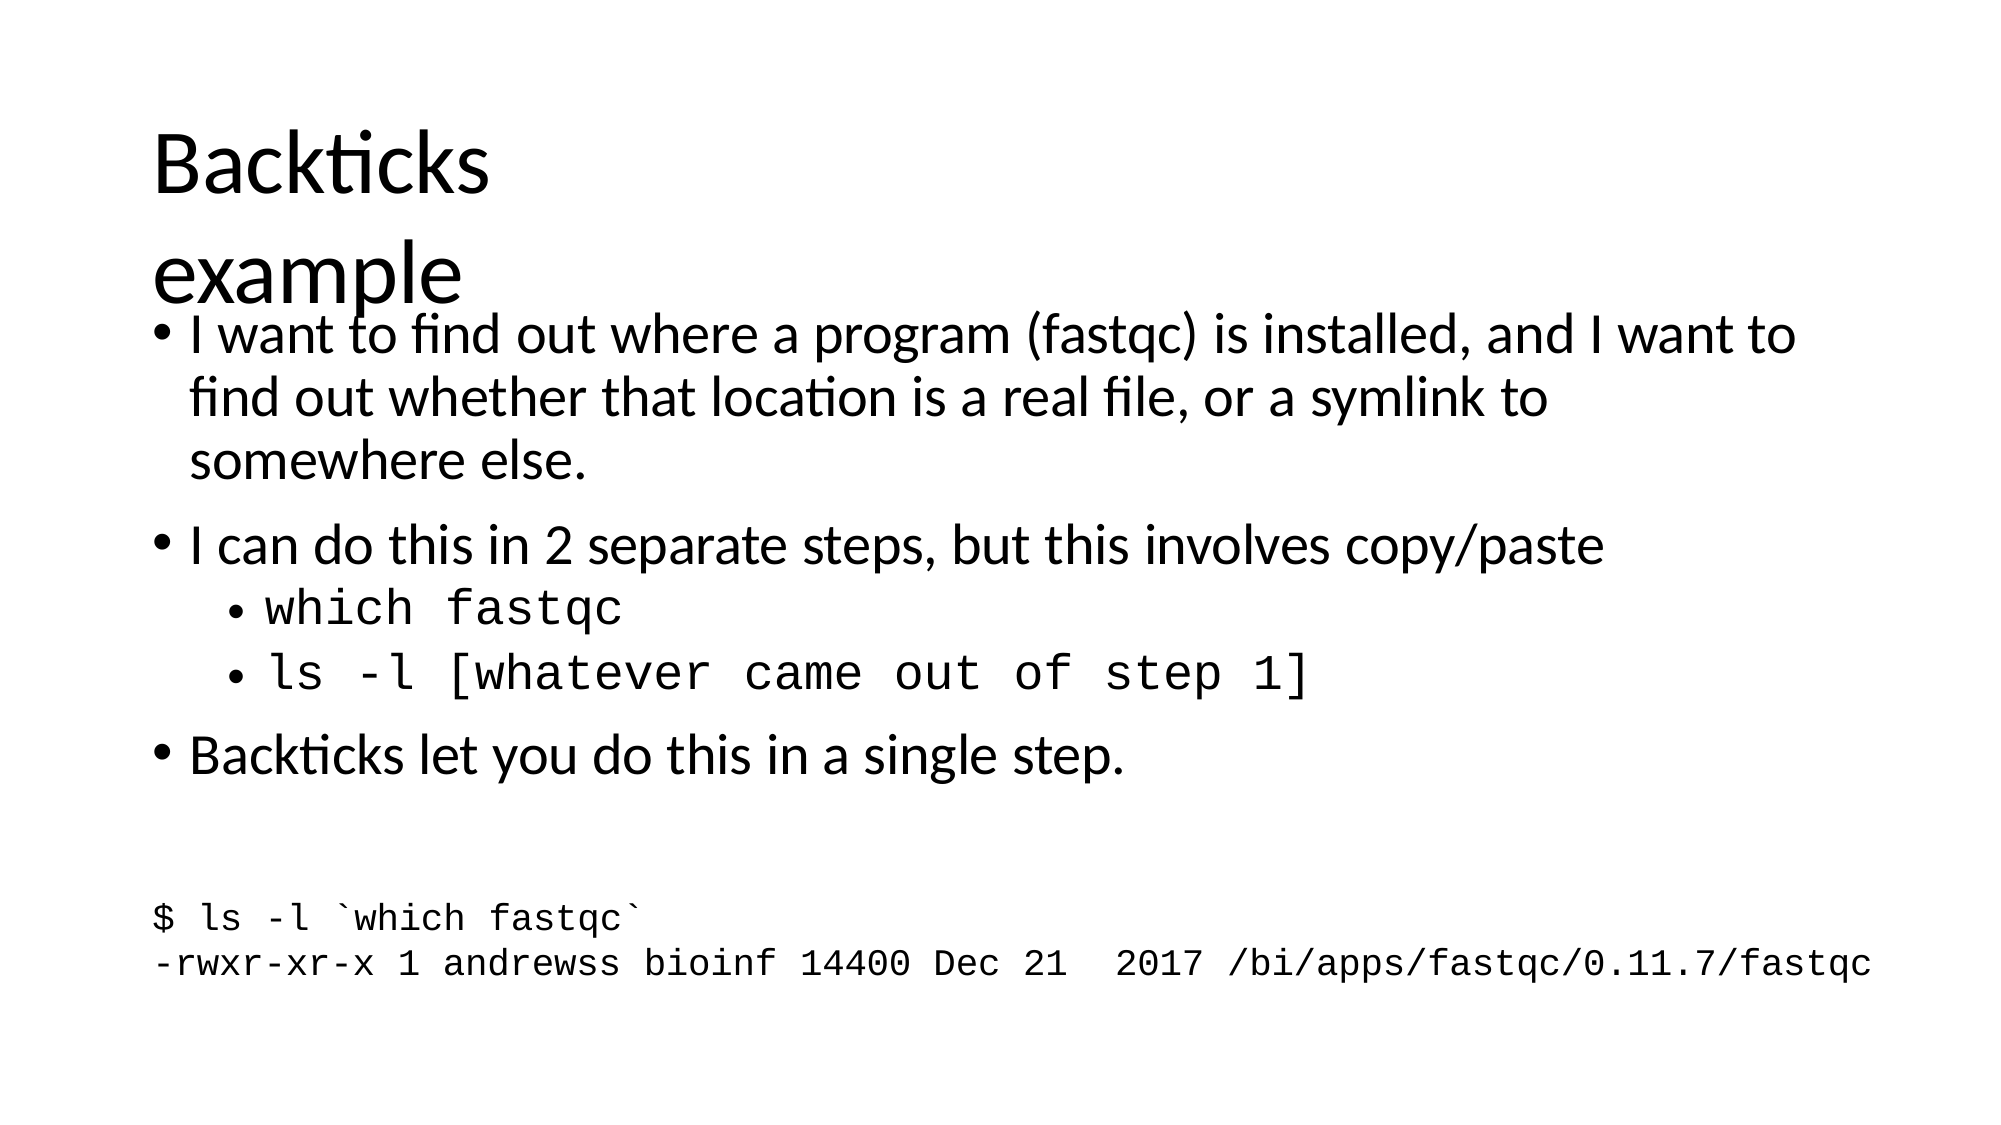

# Backticks example
I want to find out where a program (fastqc) is installed, and I want to  find out whether that location is a real file, or a symlink to  somewhere else.
I can do this in 2 separate steps, but this involves copy/paste

Backticks let you do this in a single step.
| which | fastqc |  |  |  |  |  |
| --- | --- | --- | --- | --- | --- | --- |
| ls -l | [whatever | came | out | of | step | 1] |
$ ls -l `which fastqc`
-rwxr-xr-x 1 andrewss bioinf 14400 Dec 21
2017 /bi/apps/fastqc/0.11.7/fastqc